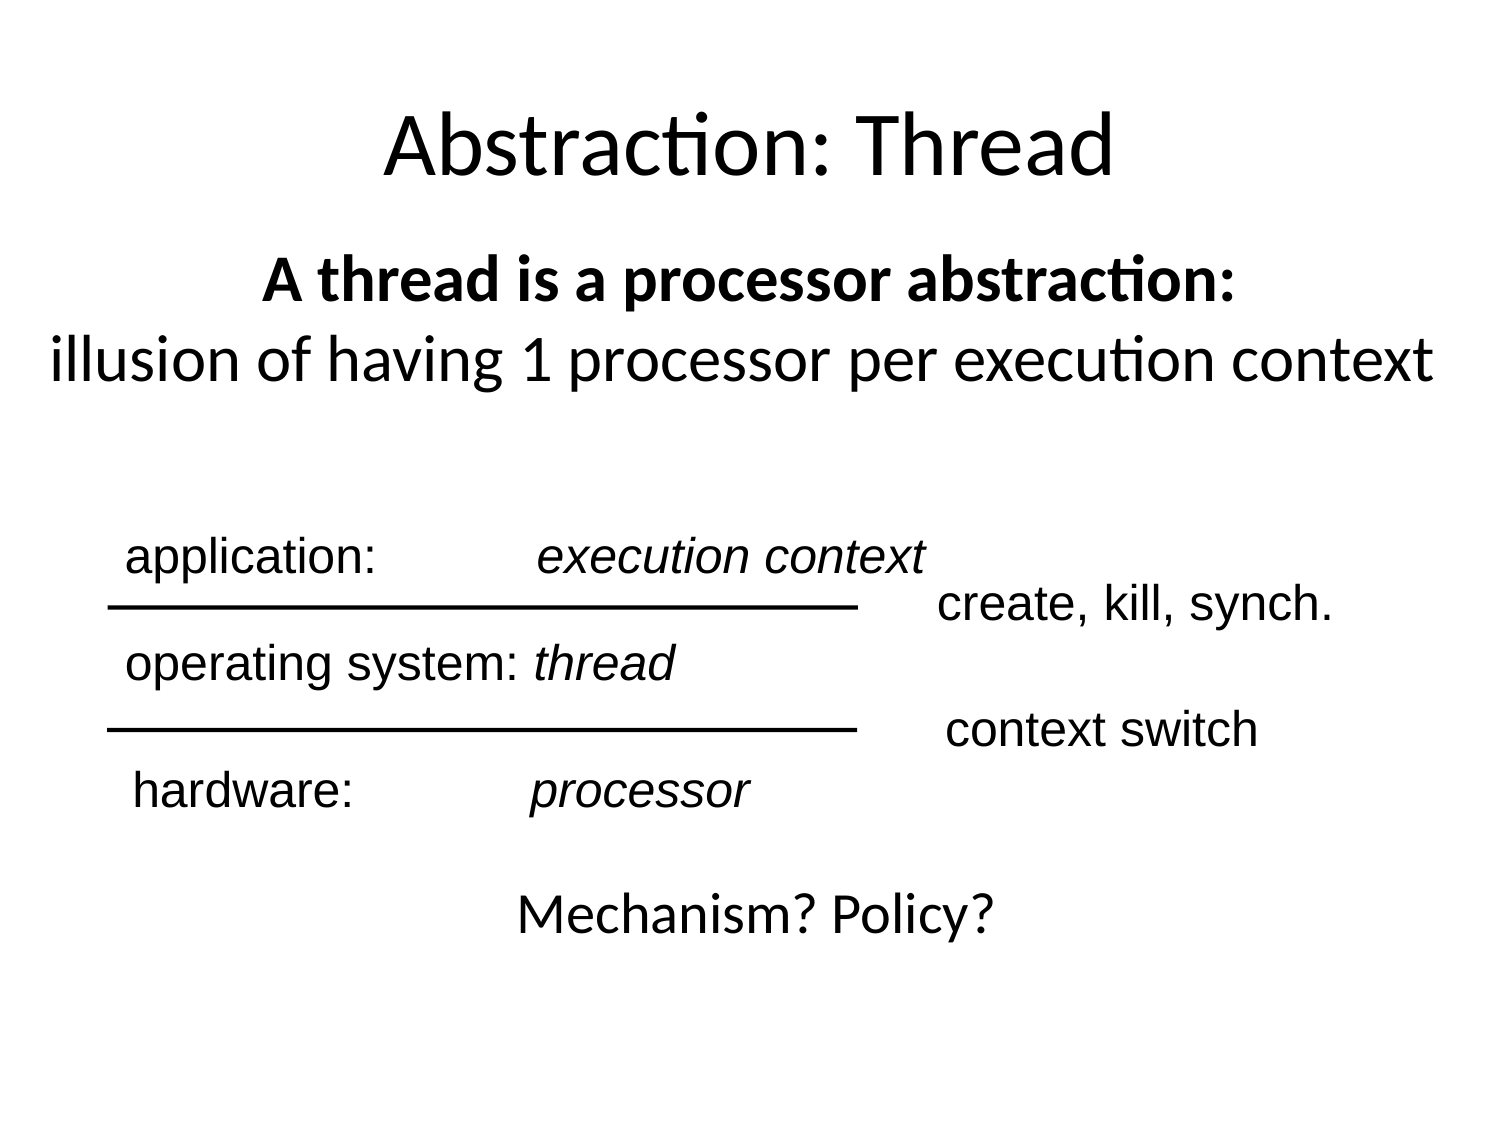

# Abstraction: Thread
A thread is a processor abstraction:
illusion of having 1 processor per execution context

 Mechanism? Policy?
application:	        execution context
create, kill, synch.

operating system: thread
context switch

hardware:	       processor